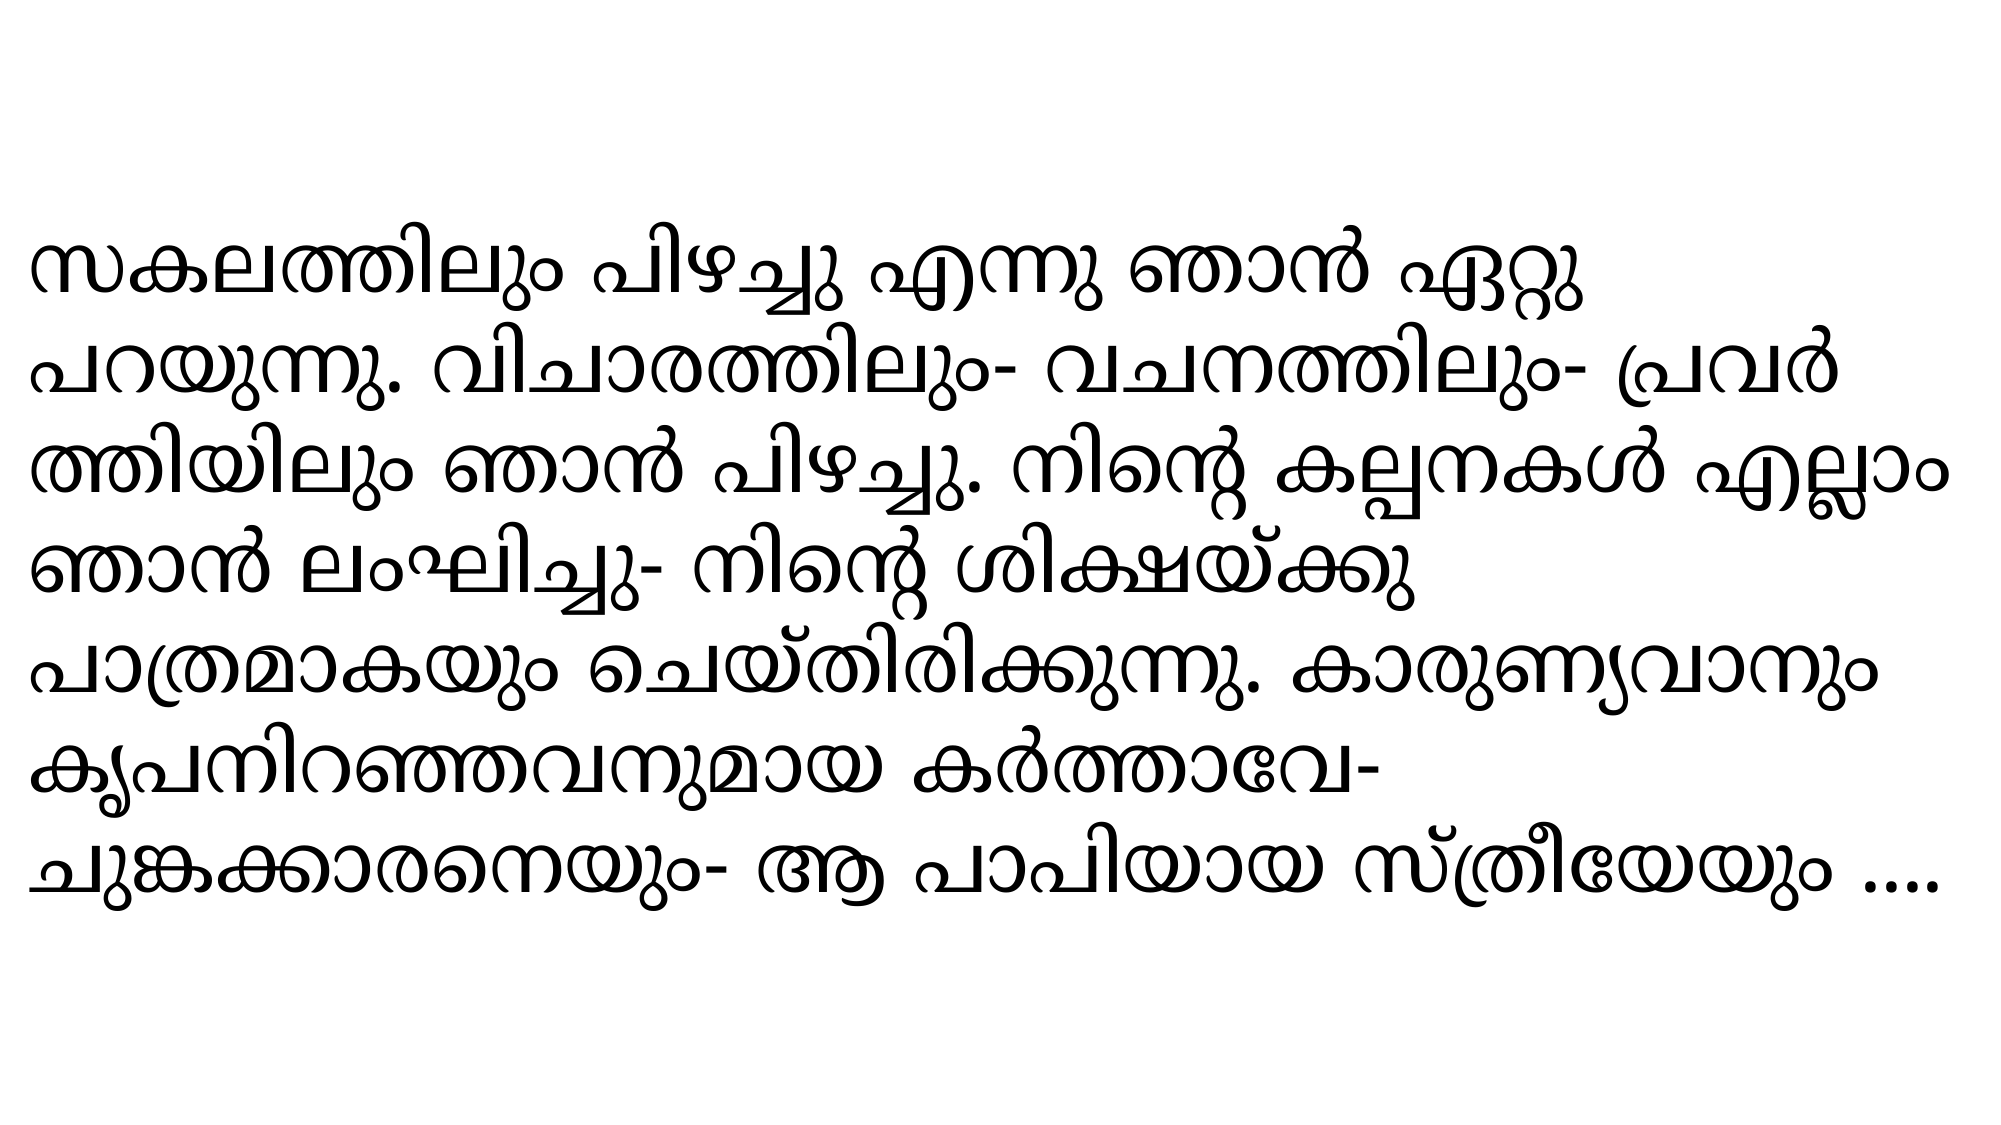

സകലത്തിലും പിഴച്ചു എന്നു ഞാന്‍ ഏറ്റു പറയുന്നു. വിചാരത്തിലും- വചനത്തിലും- പ്രവര്‍ത്തിയിലും ഞാന്‍ പിഴച്ചു. നിന്‍റെ കല്പനകള്‍ എല്ലാം ഞാന്‍ ലംഘിച്ചു- നിന്‍റെ ശിക്ഷയ്ക്കു പാത്രമാകയും ചെയ്തിരിക്കുന്നു. കാരുണ്യവാനും കൃപനിറഞ്ഞവനുമായ കര്‍ത്താവേ- ചുങ്കക്കാരനെയും- ആ പാപിയായ സ്ത്രീയേയും ....